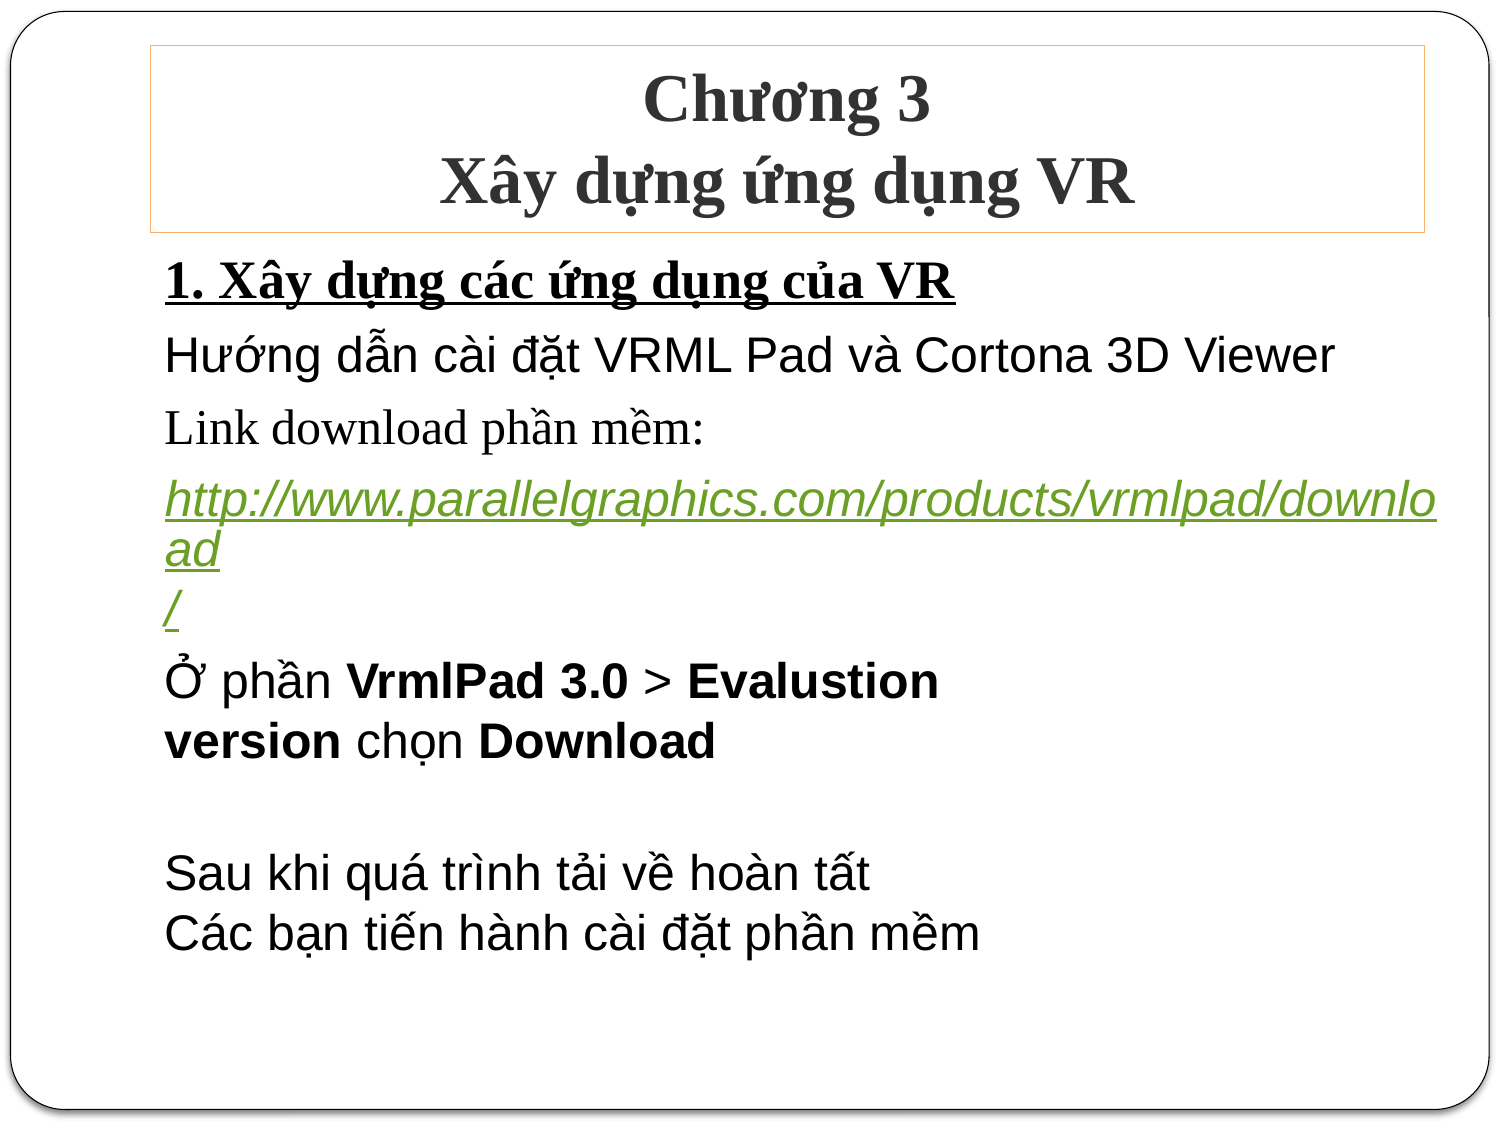

# Chương 3 Xây dựng ứng dụng VR
1. Xây dựng các ứng dụng của VR
Hướng dẫn cài đặt VRML Pad và Cortona 3D Viewer
Link download phần mềm:
http://www.parallelgraphics.com/products/vrmlpad/download/
Ở phần VrmlPad 3.0 > Evalustion version chọn Download
Sau khi quá trình tải về hoàn tất
Các bạn tiến hành cài đặt phần mềm